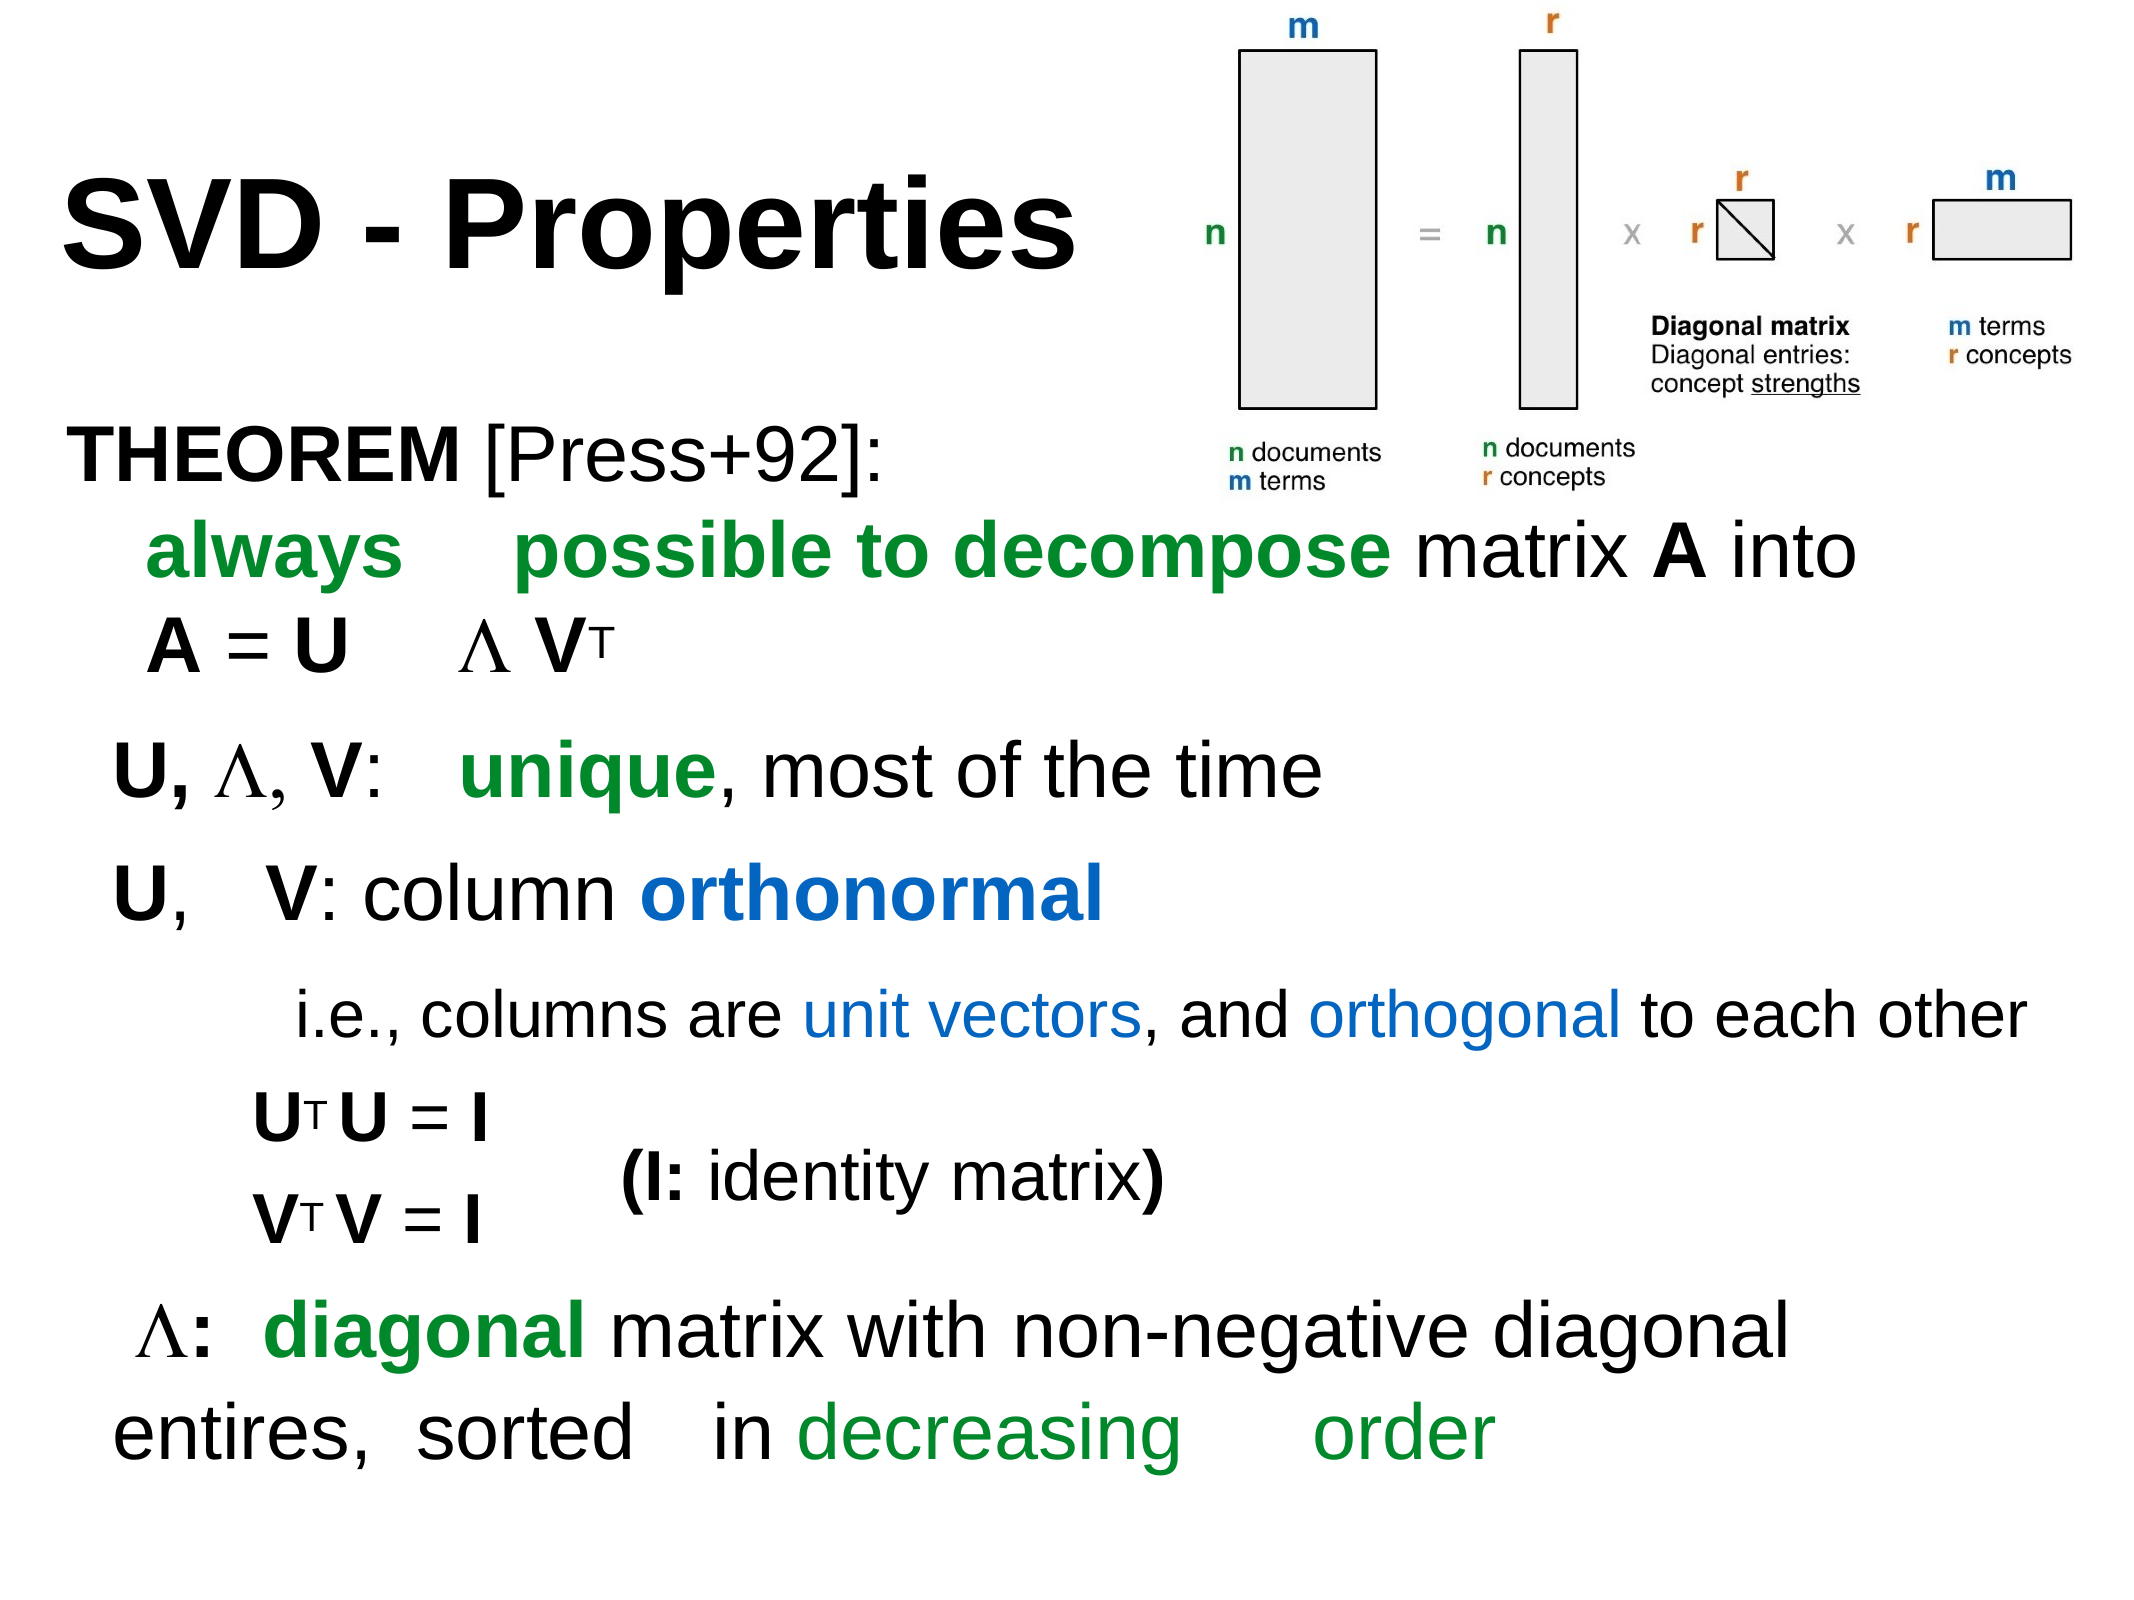

# SVD - Properties
THEOREM [Press+92]:
always	possible	to decompose matrix A into
A = U	Λ VT
U, Λ, V:	unique, most of the	time
U,	V: column orthonormal
i.e., columns are unit vectors, and orthogonal to each other
UT U = I
(I: identity matrix)
VT V = I
Λ:	diagonal matrix with	non-negative diagonal	entires,  sorted	in decreasing	order